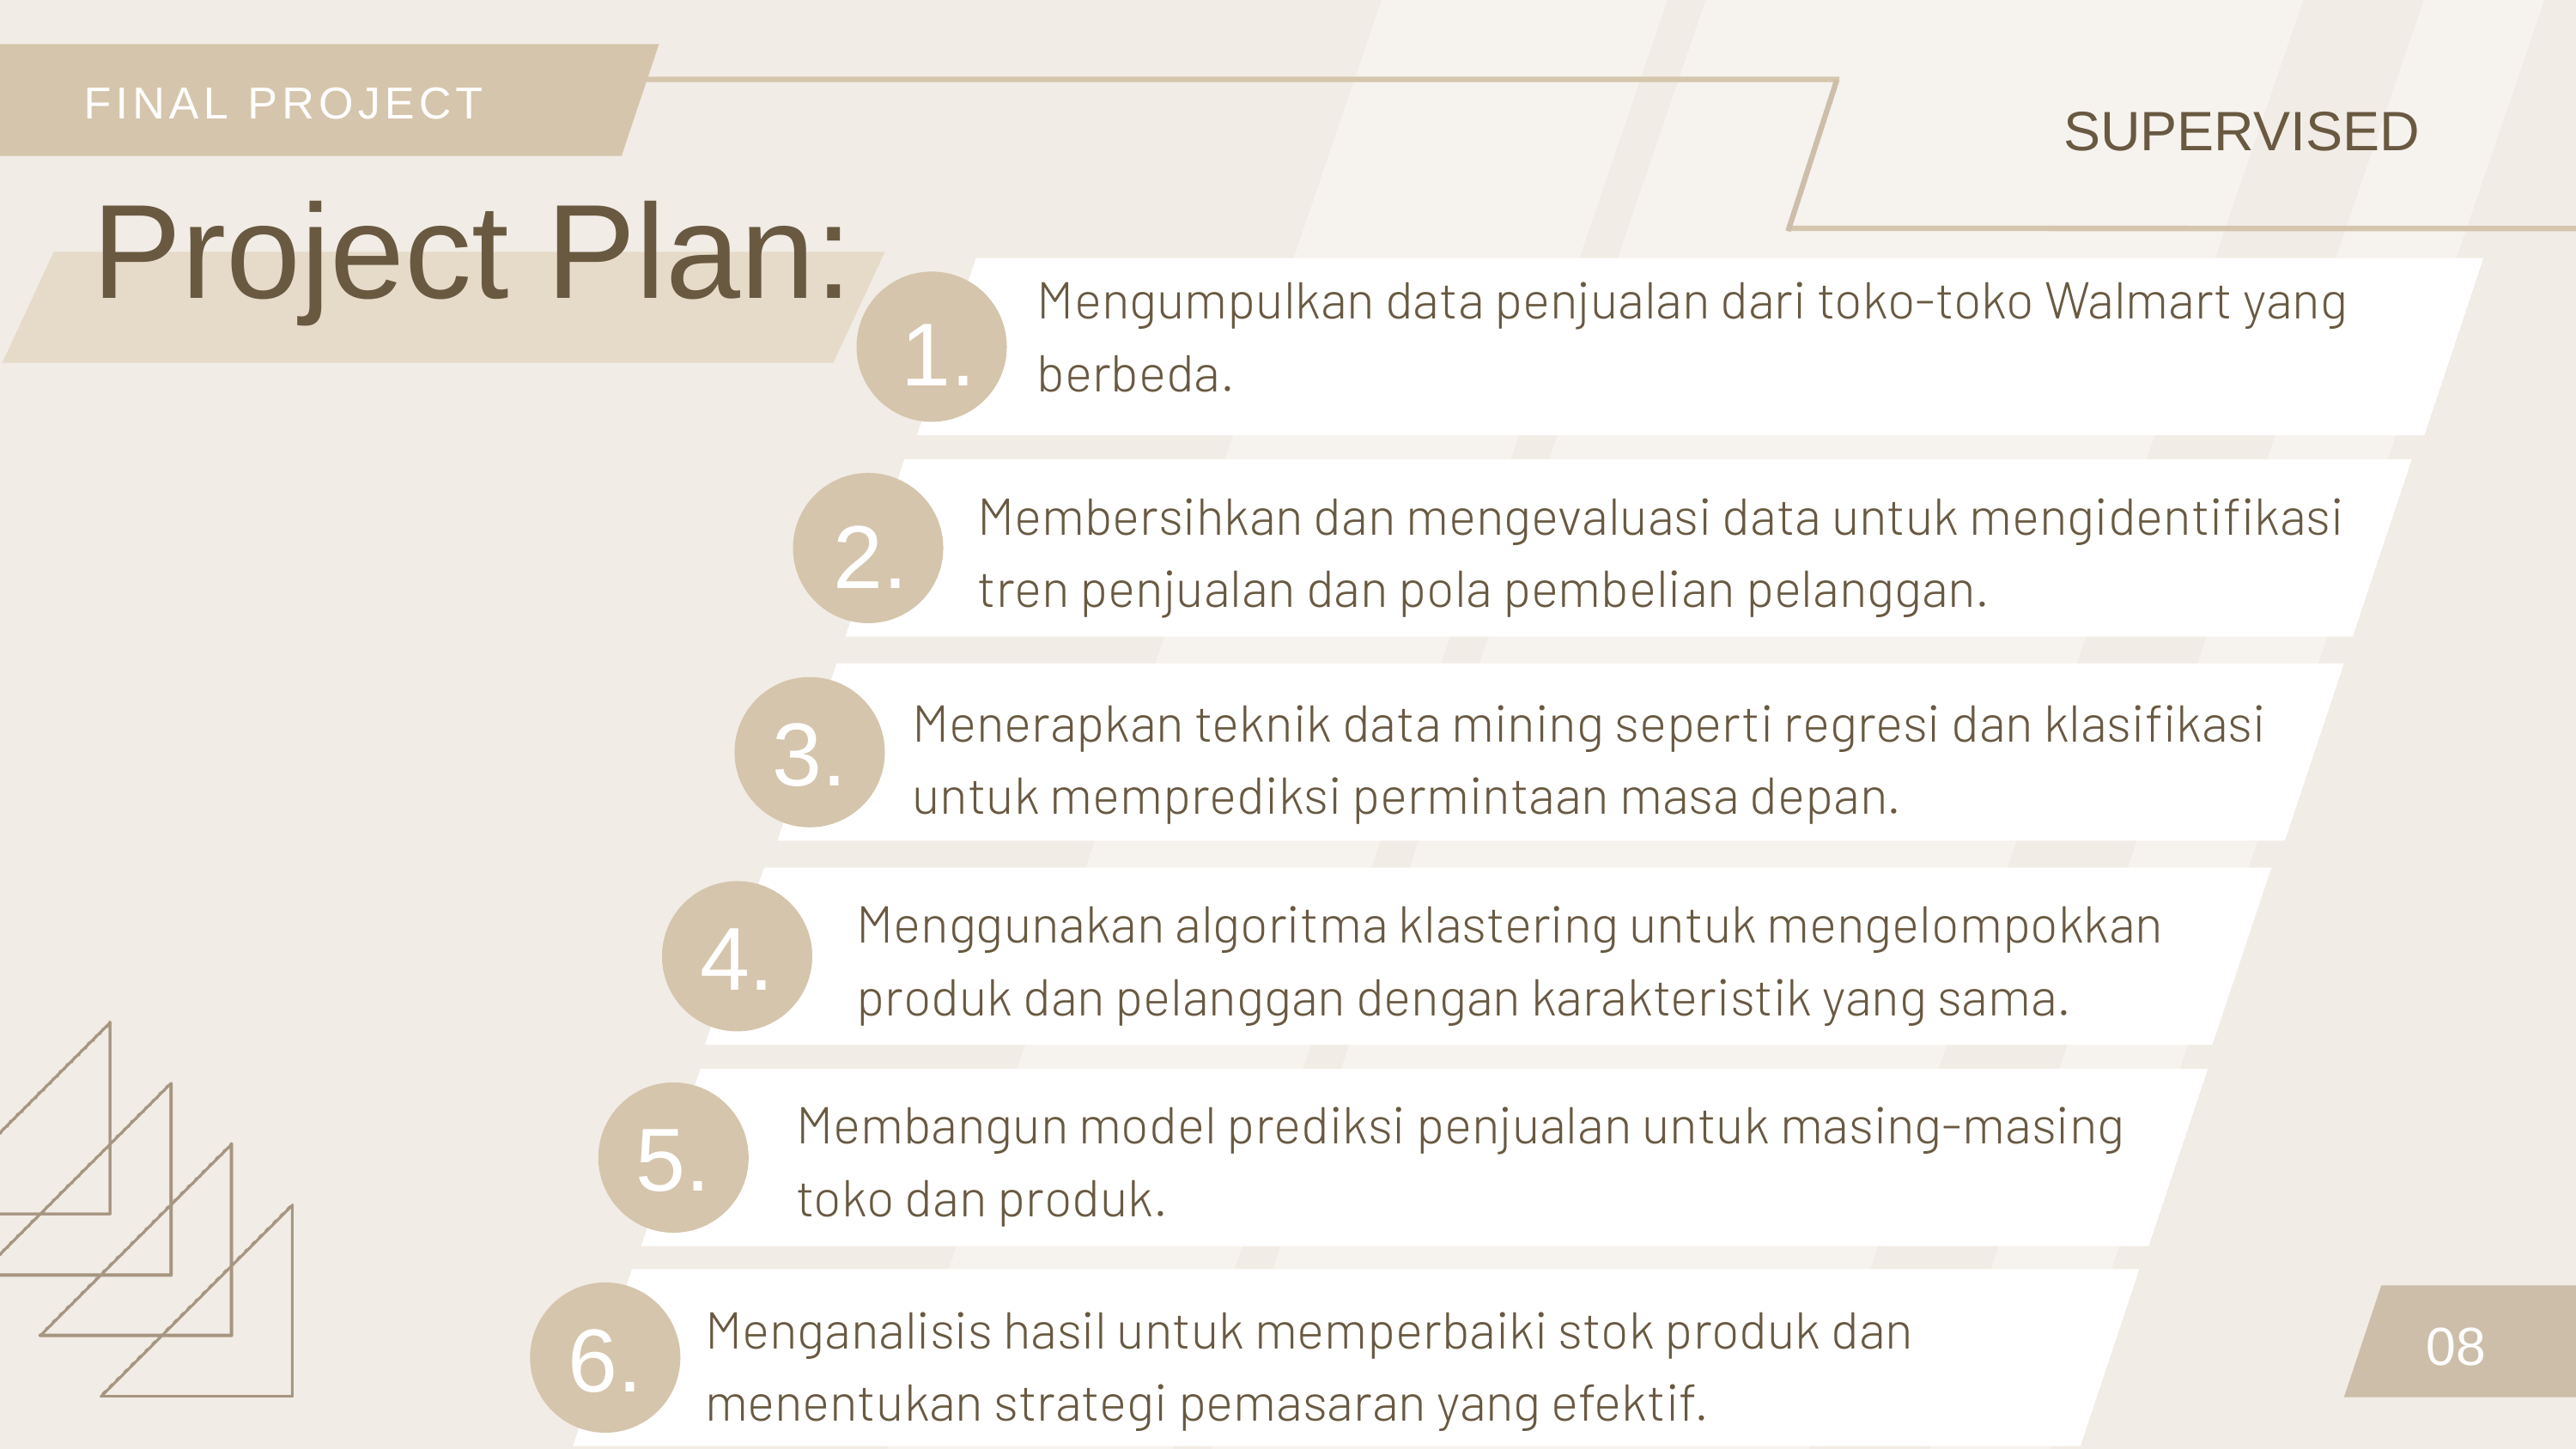

FINAL PROJECT

SUPERVISED
Project Plan:

Mengumpulkan data penjualan dari toko-toko Walmart yang berbeda.

1.

Membersihkan dan mengevaluasi data untuk mengidentifikasi tren penjualan dan pola pembelian pelanggan.

2.

3.
Menerapkan teknik data mining seperti regresi dan klasifikasi untuk memprediksi permintaan masa depan.

Menggunakan algoritma klastering untuk mengelompokkan produk dan pelanggan dengan karakteristik yang sama.

4.

Membangun model prediksi penjualan untuk masing-masing toko dan produk.

5.

6.

Menganalisis hasil untuk memperbaiki stok produk dan menentukan strategi pemasaran yang efektif.
08